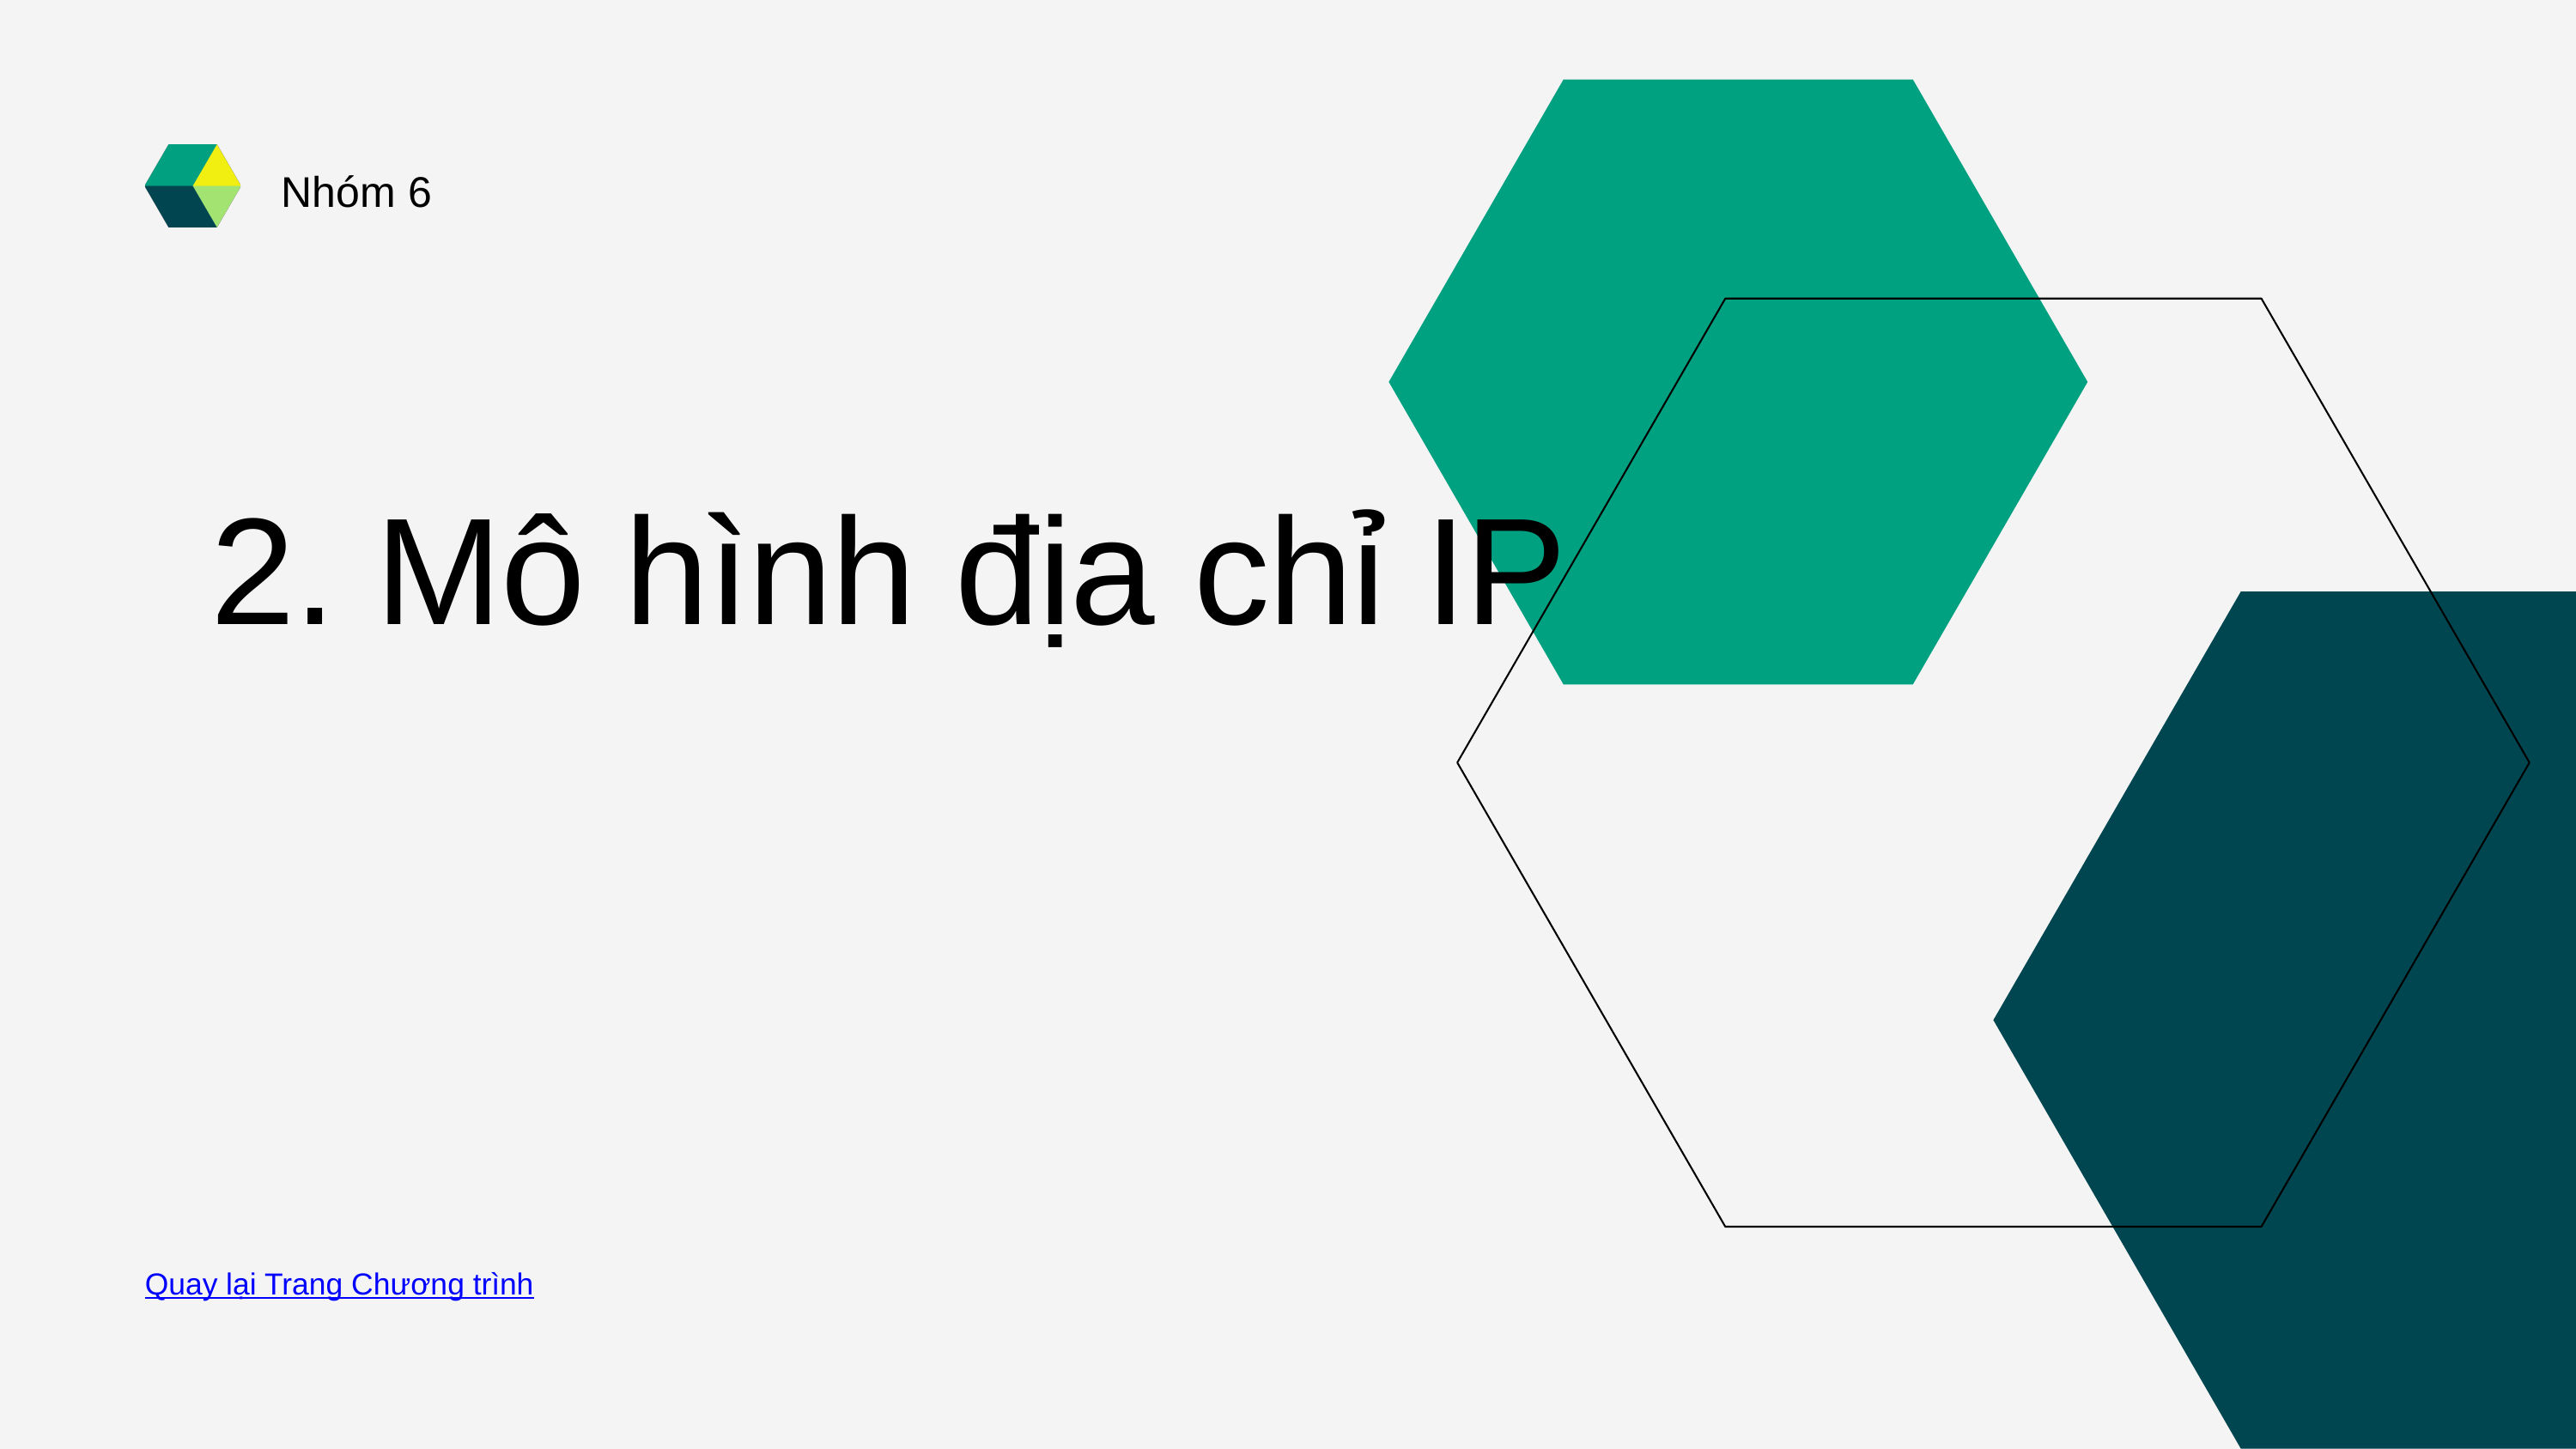

Nhóm 6

2. Mô hình địa chỉ IP

Quay lại Trang Chương trình